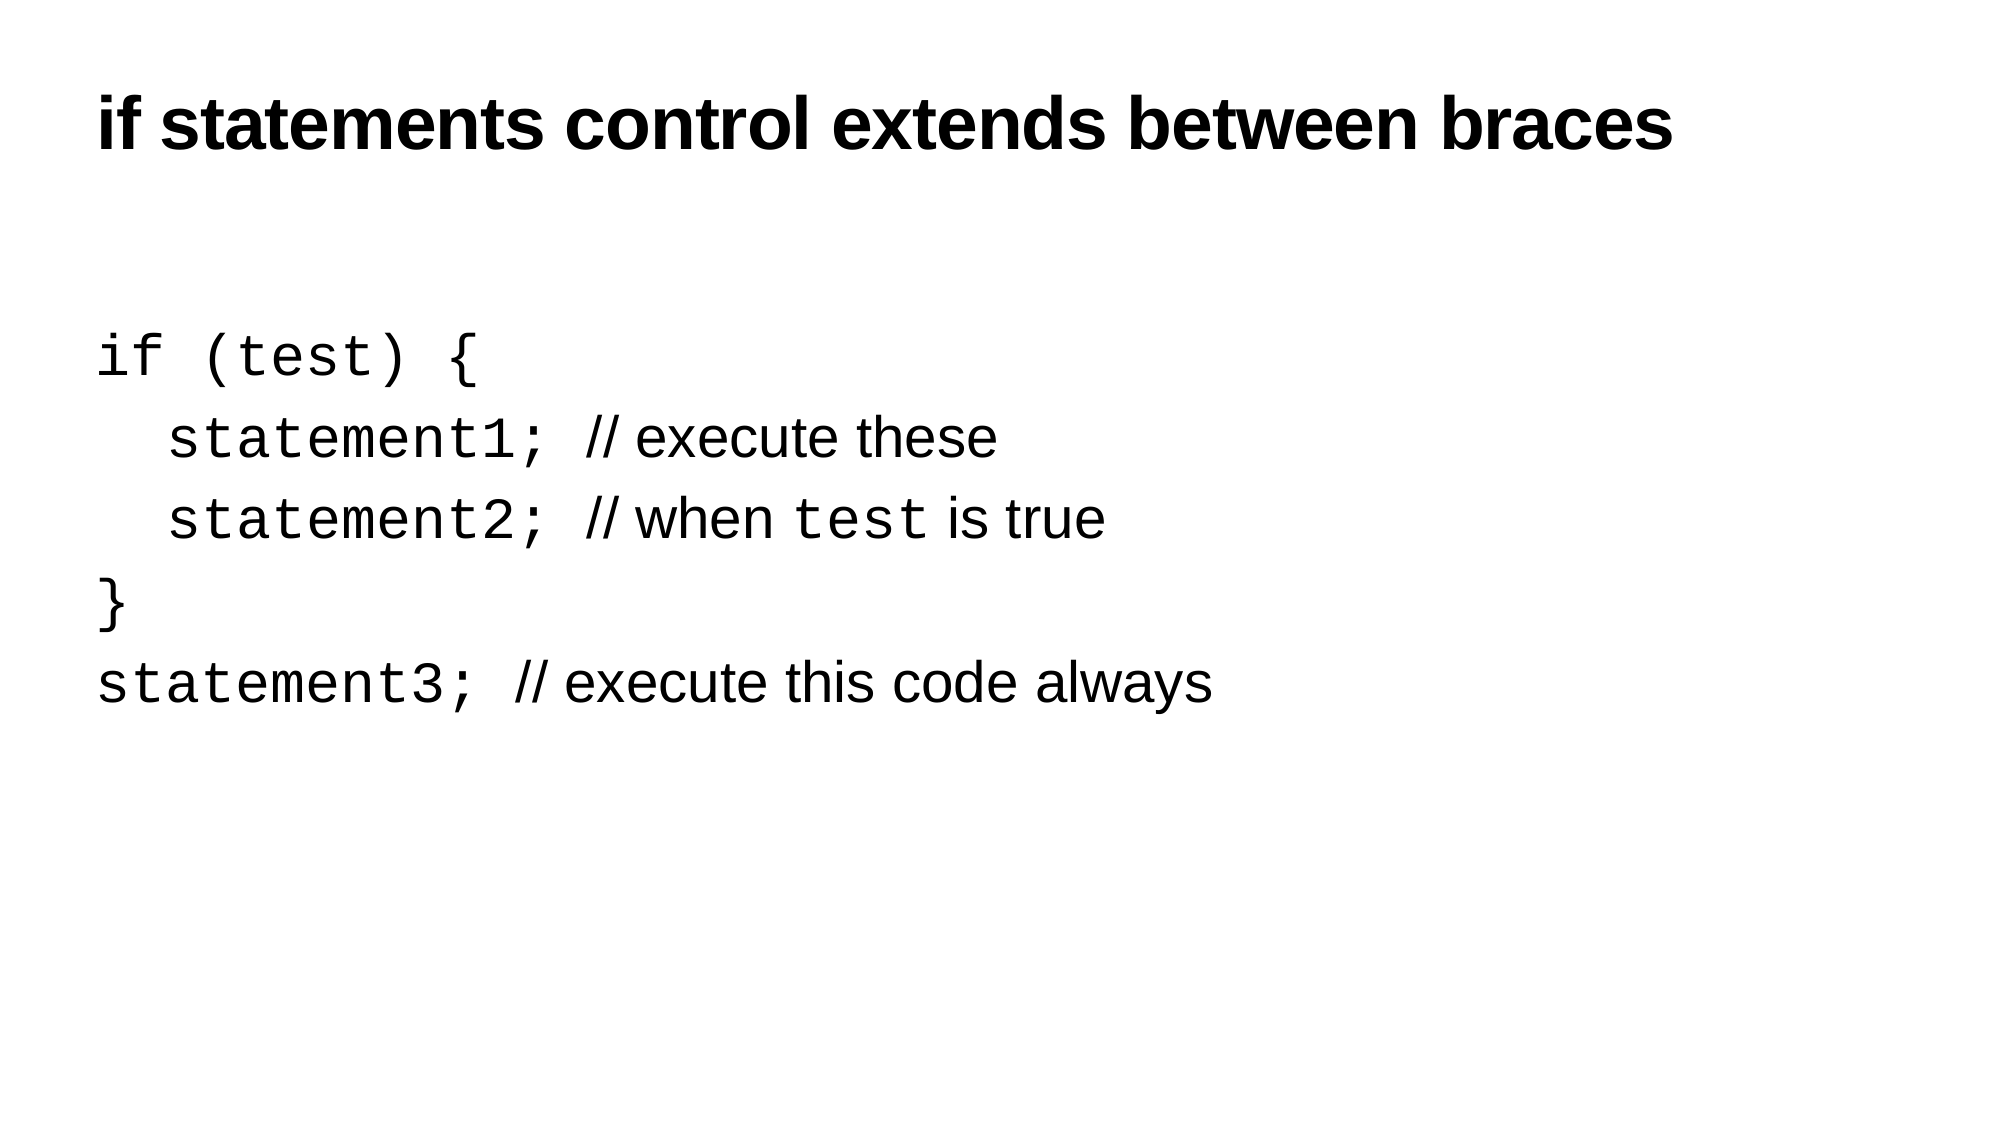

# if statements control extends between braces

if (test) {
statement1; // execute these
statement2; // when test is true
}
statement3; // execute this code always